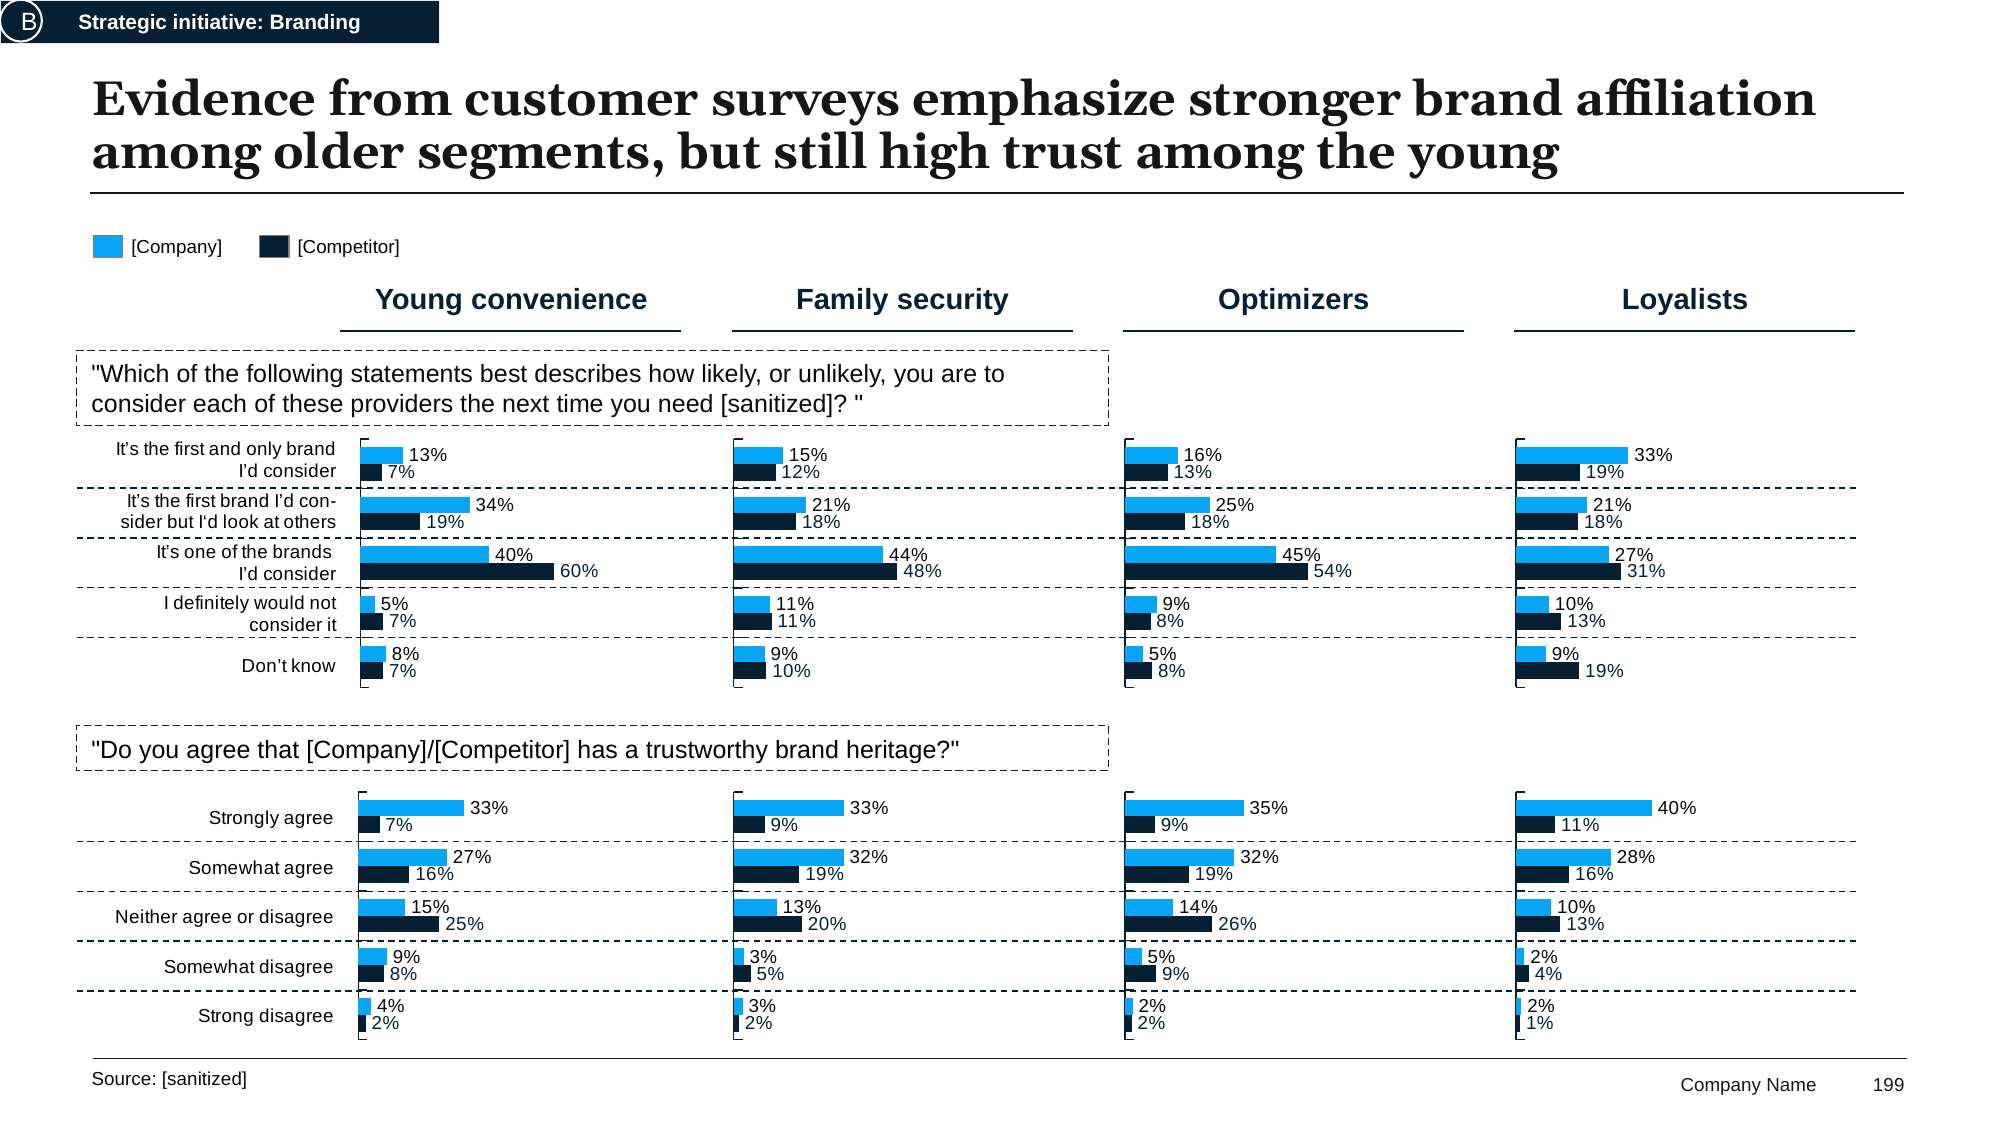

Strategic initiative: Branding
B
# Evidence from customer surveys emphasize stronger brand affiliation among older segments, but still high trust among the young
[Company]
[Competitor]

Young convenience
Family security
Optimizers
Loyalists
"Which of the following statements best describes how likely, or unlikely, you are to consider each of these providers the next time you need [sanitized]? "

### Chart

| Category | Competitor | Company |
|---|---|---|
| Don't know | 0.0714285714 | 0.0795454545 |
| I definitely would not consider it | 0.07142857150000001 | 0.0454545455 |
| It is one of the brands I would consider | 0.604395604 | 0.401515152 |
| It is the first one I would consider, but I would look at others as well | 0.186813187 | 0.340909091 |
| It is the first & only brand I would consider | 0.0659340659 | 0.132575758 |

### Chart

| Category | Competitor | Company |
|---|---|---|
| Don't know | 0.0962671906 | 0.0916808149 |
| Definitely not | 0.1119842829 | 0.1069609507 |
| One of the rbands | 0.483300589 | 0.441426146 |
| First one but also others | 0.184675835 | 0.213921902 |
| First and only | 0.123772102 | 0.146010187 |

### Chart

| Category | Competitor | Company |
|---|---|---|
| Don't know | 0.0807754443 | 0.0533333333 |
| Definitely not | 0.0759289176 | 0.0933333334 |
| One of the rbands | 0.539579968 | 0.447407407 |
| First one but also others | 0.177705977 | 0.25037037 |
| First and only | 0.126009693 | 0.155555556 |

### Chart

| Category | Competitor | Company |
|---|---|---|
| Don't know | 0.186228482 | 0.0878378378 |
| Definitely not | 0.1330203443 | 0.0972972973 |
| One of the rbands | 0.309859155 | 0.274324324 |
| First one but also others | 0.183098592 | 0.209459459 |
| First and only | 0.187793427 | 0.331081081 |
"Do you agree that [Company]/[Competitor] has a trustworthy brand heritage?"

### Chart

| Category | Competitor | Company |
|---|---|---|
| Strongly disagree | 0.0231788079 | 0.0397350993 |
| Somewhat disagree | 0.0794701987 | 0.0894039735 |
| Neither agree or disagree | 0.251655629 | 0.145695364 |
| Somewhat agree | 0.158940397 | 0.274834437 |
| Strongly agree | 0.0662251656 | 0.32781457 |

### Chart

| Category | Competitor | Company |
|---|---|---|
| Definitely not | 0.0162962963 | 0.0266666667 |
| Don't know enough | 0.0503703704 | 0.0296296296 |
| One of the rbands | 0.201481481 | 0.127407407 |
| First one but also others | 0.194074074 | 0.324444444 |
| First and only | 0.0918518519 | 0.325925926 |

### Chart

| Category | Competitor | Company |
|---|---|---|
| Definitely not | 0.0205391528 | 0.0231065469 |
| Don't know enough | 0.0924261874 | 0.0500641849 |
| One of the rbands | 0.258023107 | 0.142490372 |
| First one but also others | 0.188703466 | 0.323491656 |
| First and only | 0.0885750963 | 0.350449294 |

### Chart

| Category | Competitor | Company |
|---|---|---|
| Definitely not | 0.0116144019 | 0.0150987224 |
| Don't know enough | 0.0371660859 | 0.0243902439 |
| One of the rbands | 0.130081301 | 0.103368177 |
| First one but also others | 0.156794425 | 0.279907085 |
| First and only | 0.114982578 | 0.400696864 |
Source: [sanitized]
199